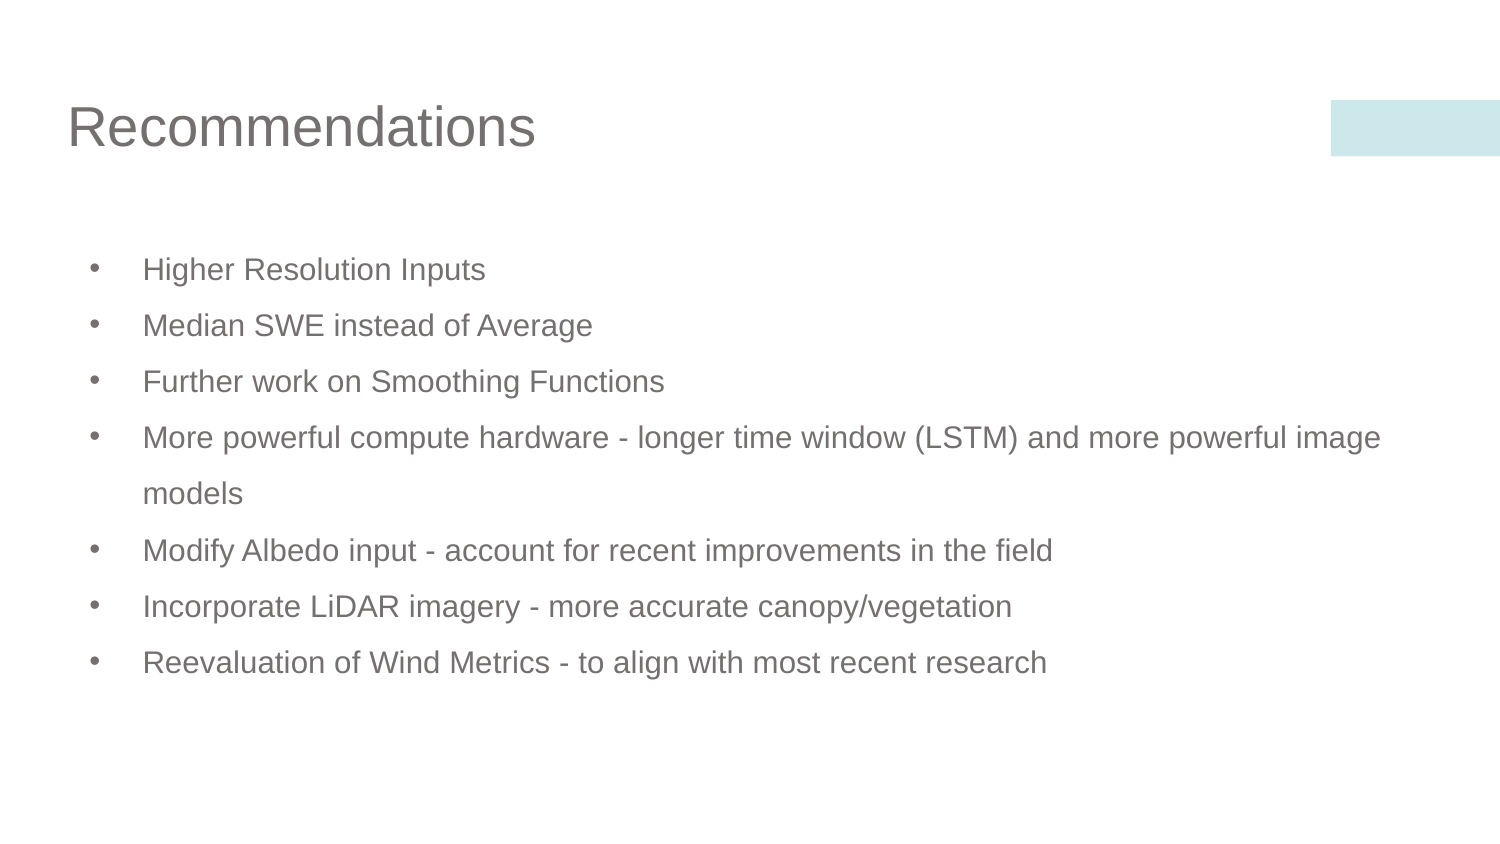

# Recommendations
Higher Resolution Inputs
Median SWE instead of Average
Further work on Smoothing Functions
More powerful compute hardware - longer time window (LSTM) and more powerful image models
Modify Albedo input - account for recent improvements in the field
Incorporate LiDAR imagery - more accurate canopy/vegetation
Reevaluation of Wind Metrics - to align with most recent research